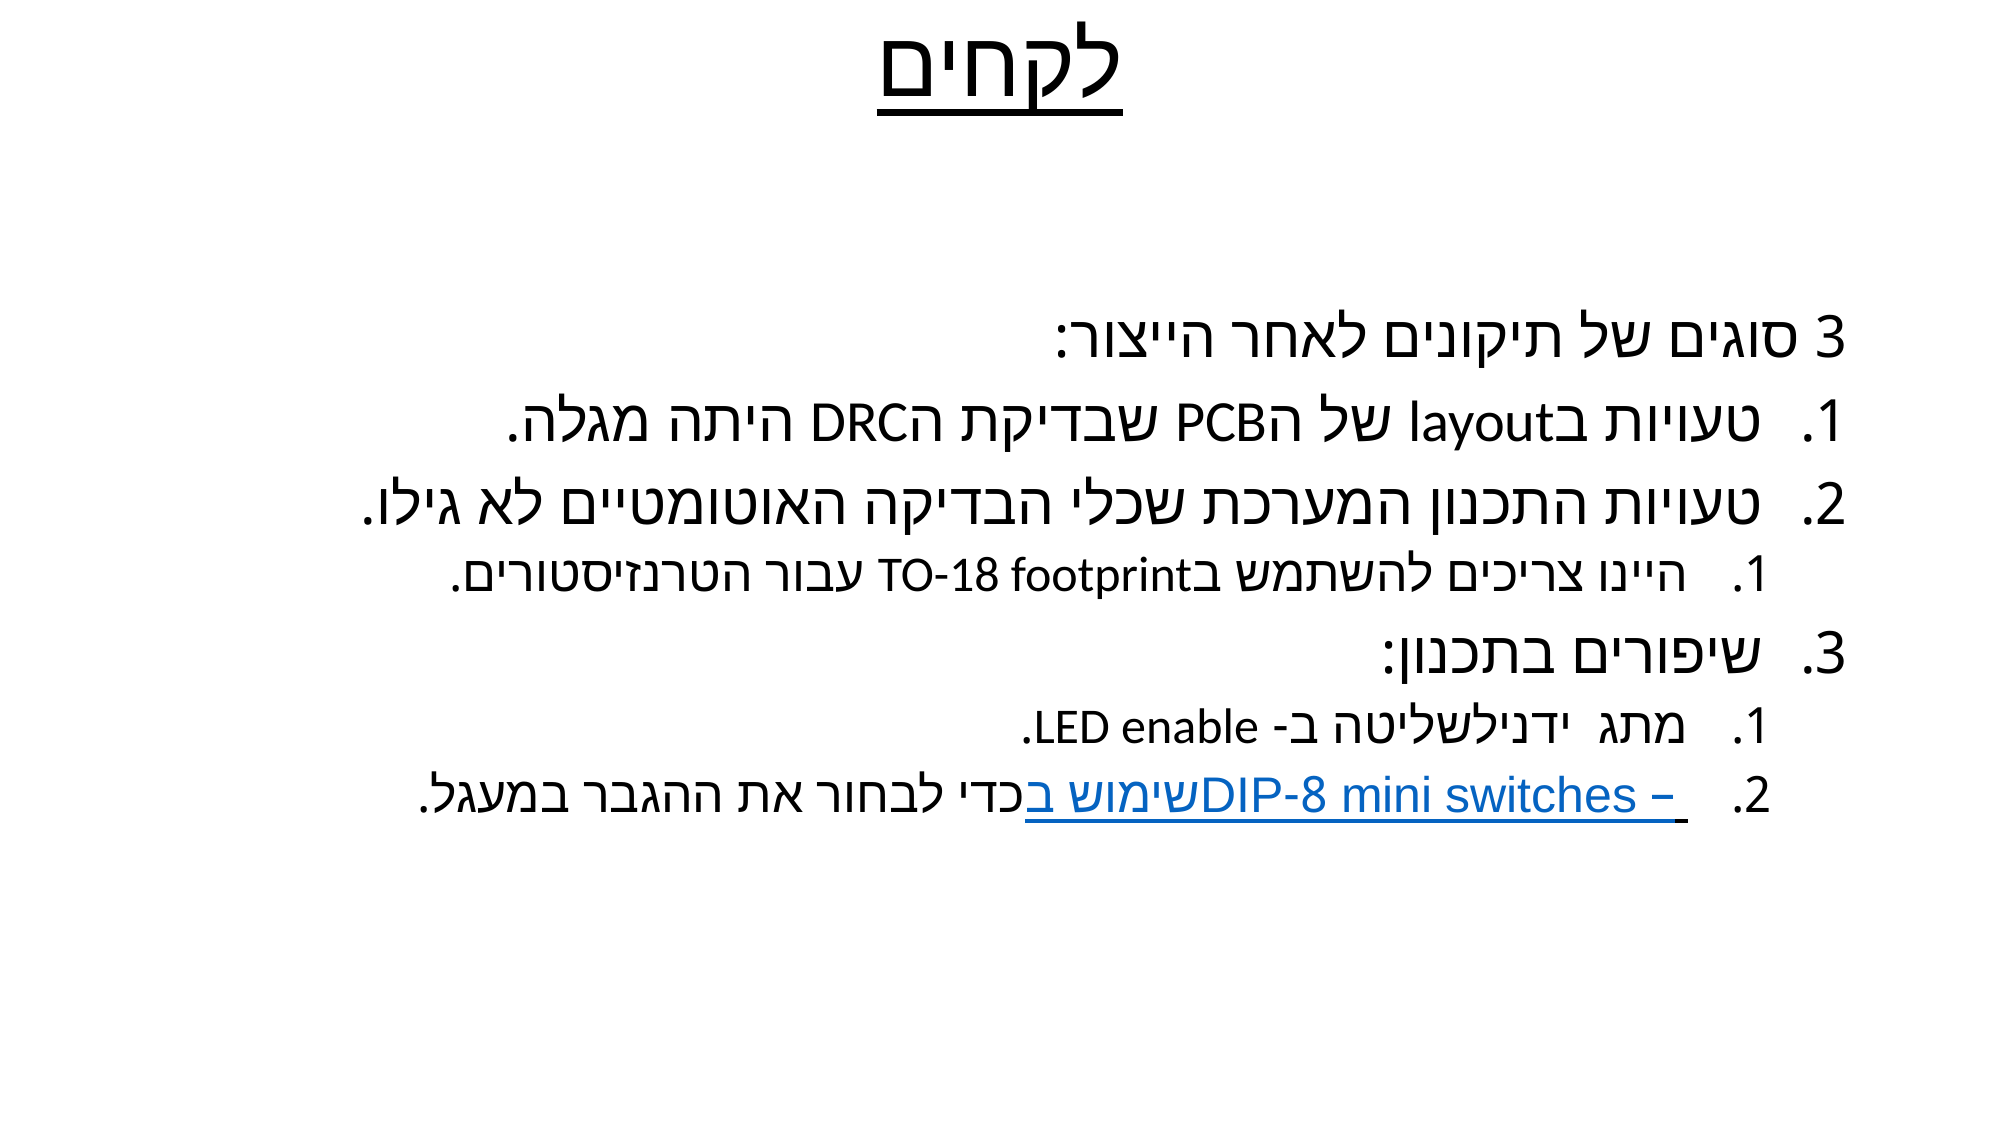

# לקחים
3 סוגים של תיקונים לאחר הייצור:
טעויות בlayout של הPCB שבדיקת הDRC היתה מגלה.
טעויות התכנון המערכת שכלי הבדיקה האוטומטיים לא גילו.
היינו צריכים להשתמש בTO-18 footprint עבור הטרנזיסטורים.
שיפורים בתכנון:
מתג ידני לשליטה ב- LED enable.
שימוש בDIP-8 mini switches – כדי לבחור את ההגבר במעגל.